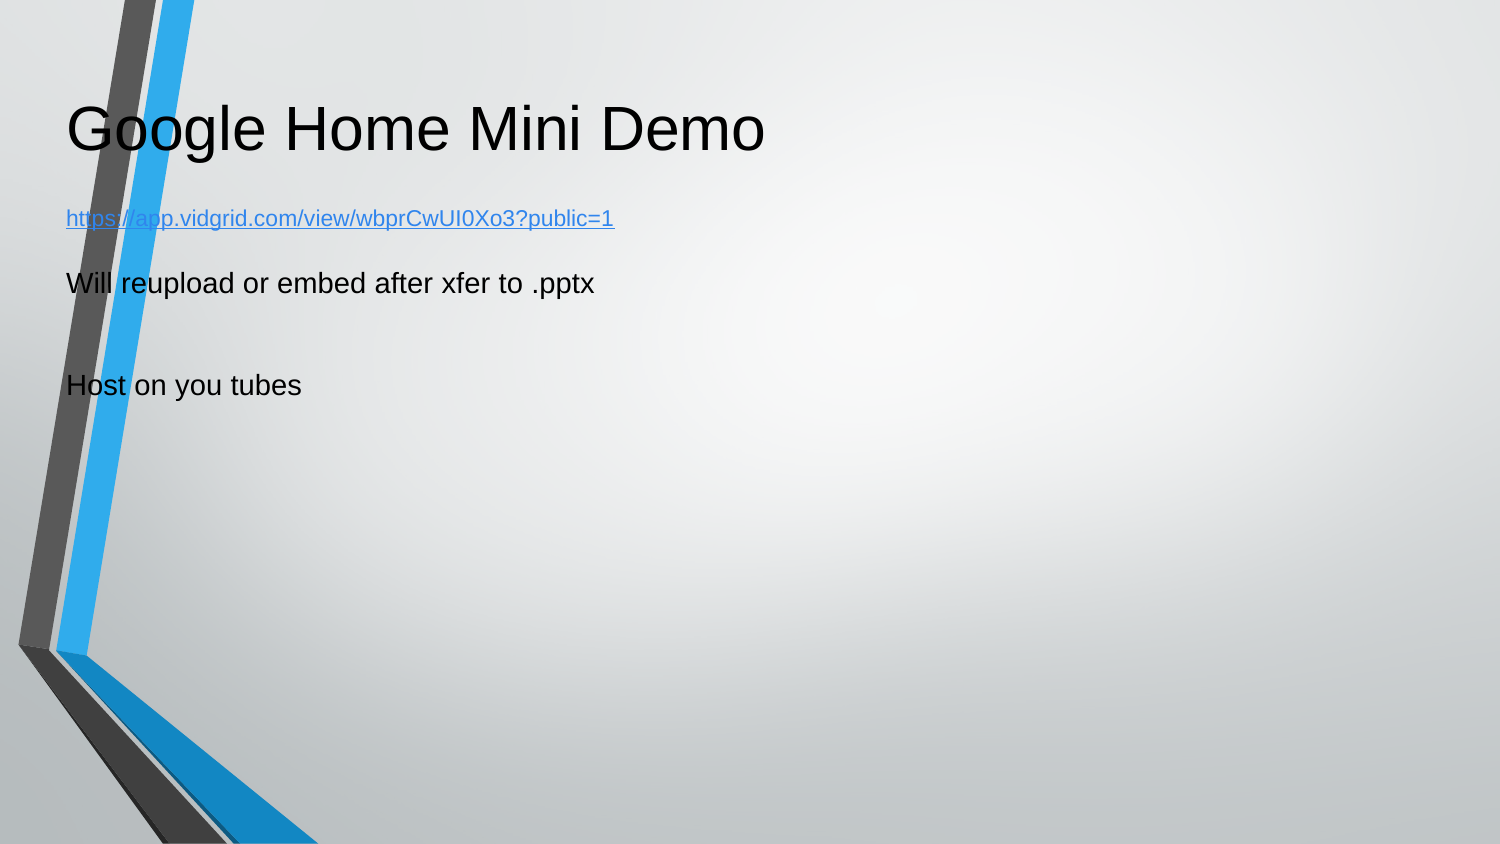

# Google Home Mini Demo
https://app.vidgrid.com/view/wbprCwUI0Xo3?public=1
Will reupload or embed after xfer to .pptx
Host on you tubes